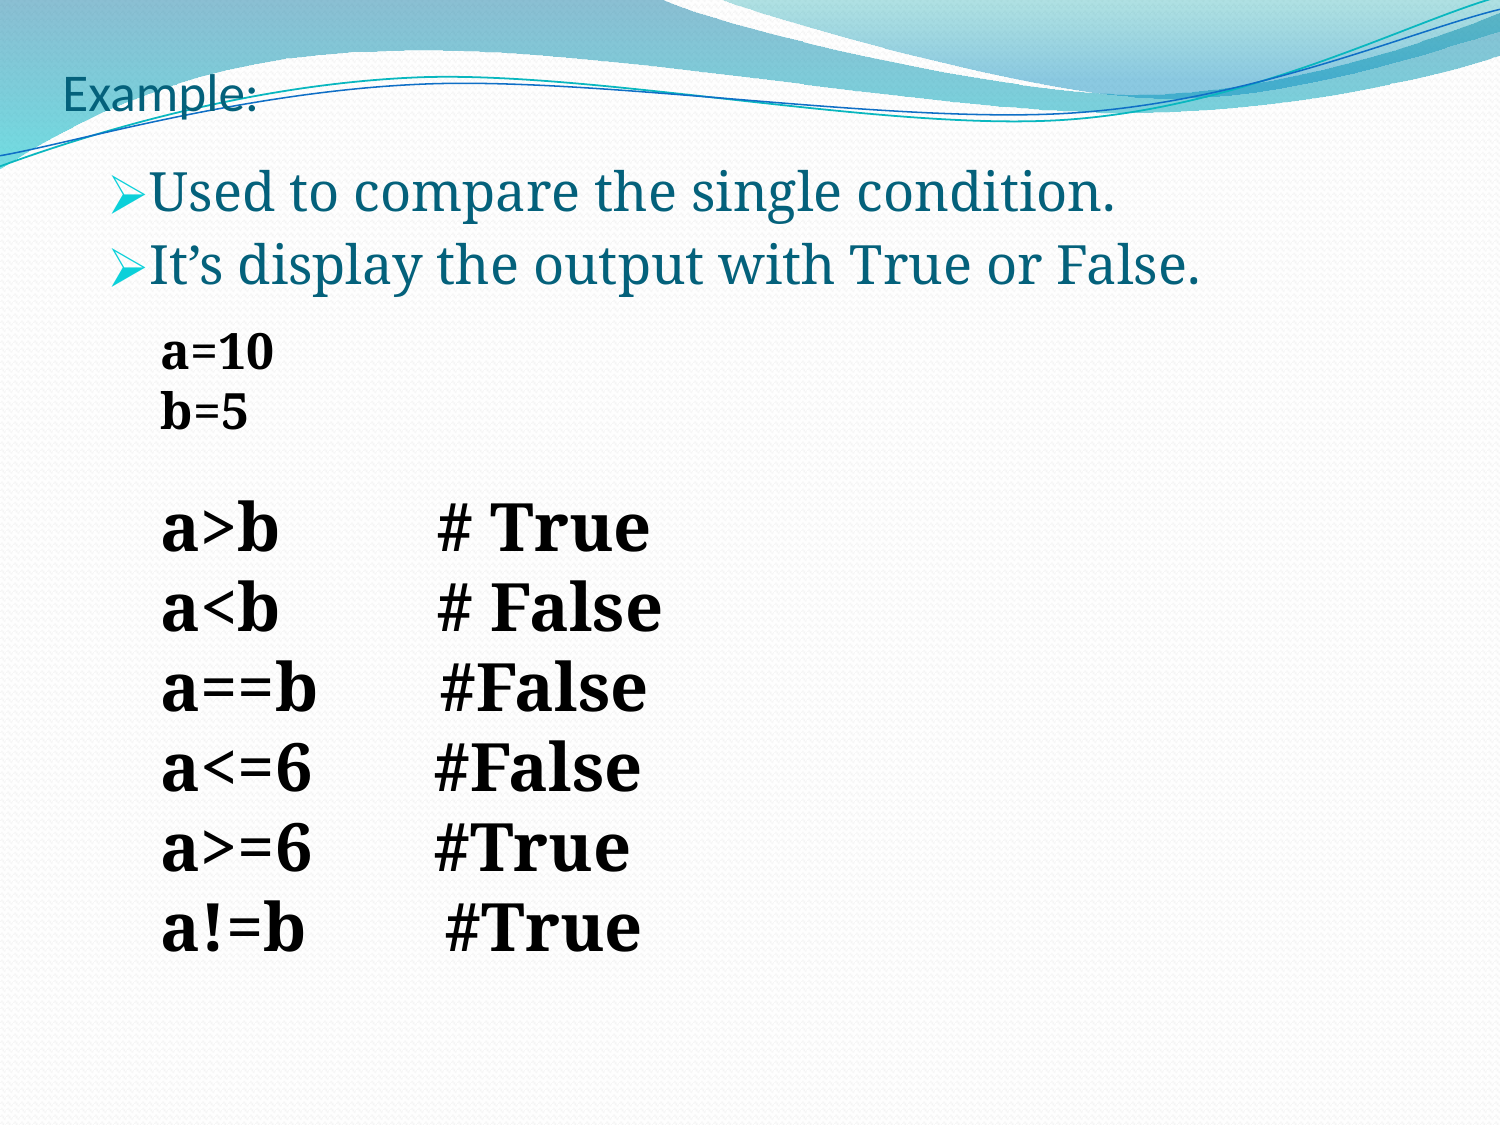

# Example:
Used to compare the single condition.
It’s display the output with True or False.
a=10
b=5

a>b         # True
a<b         # False
a==b       #False
a<=6       #False
a>=6       #True
a!=b        #True